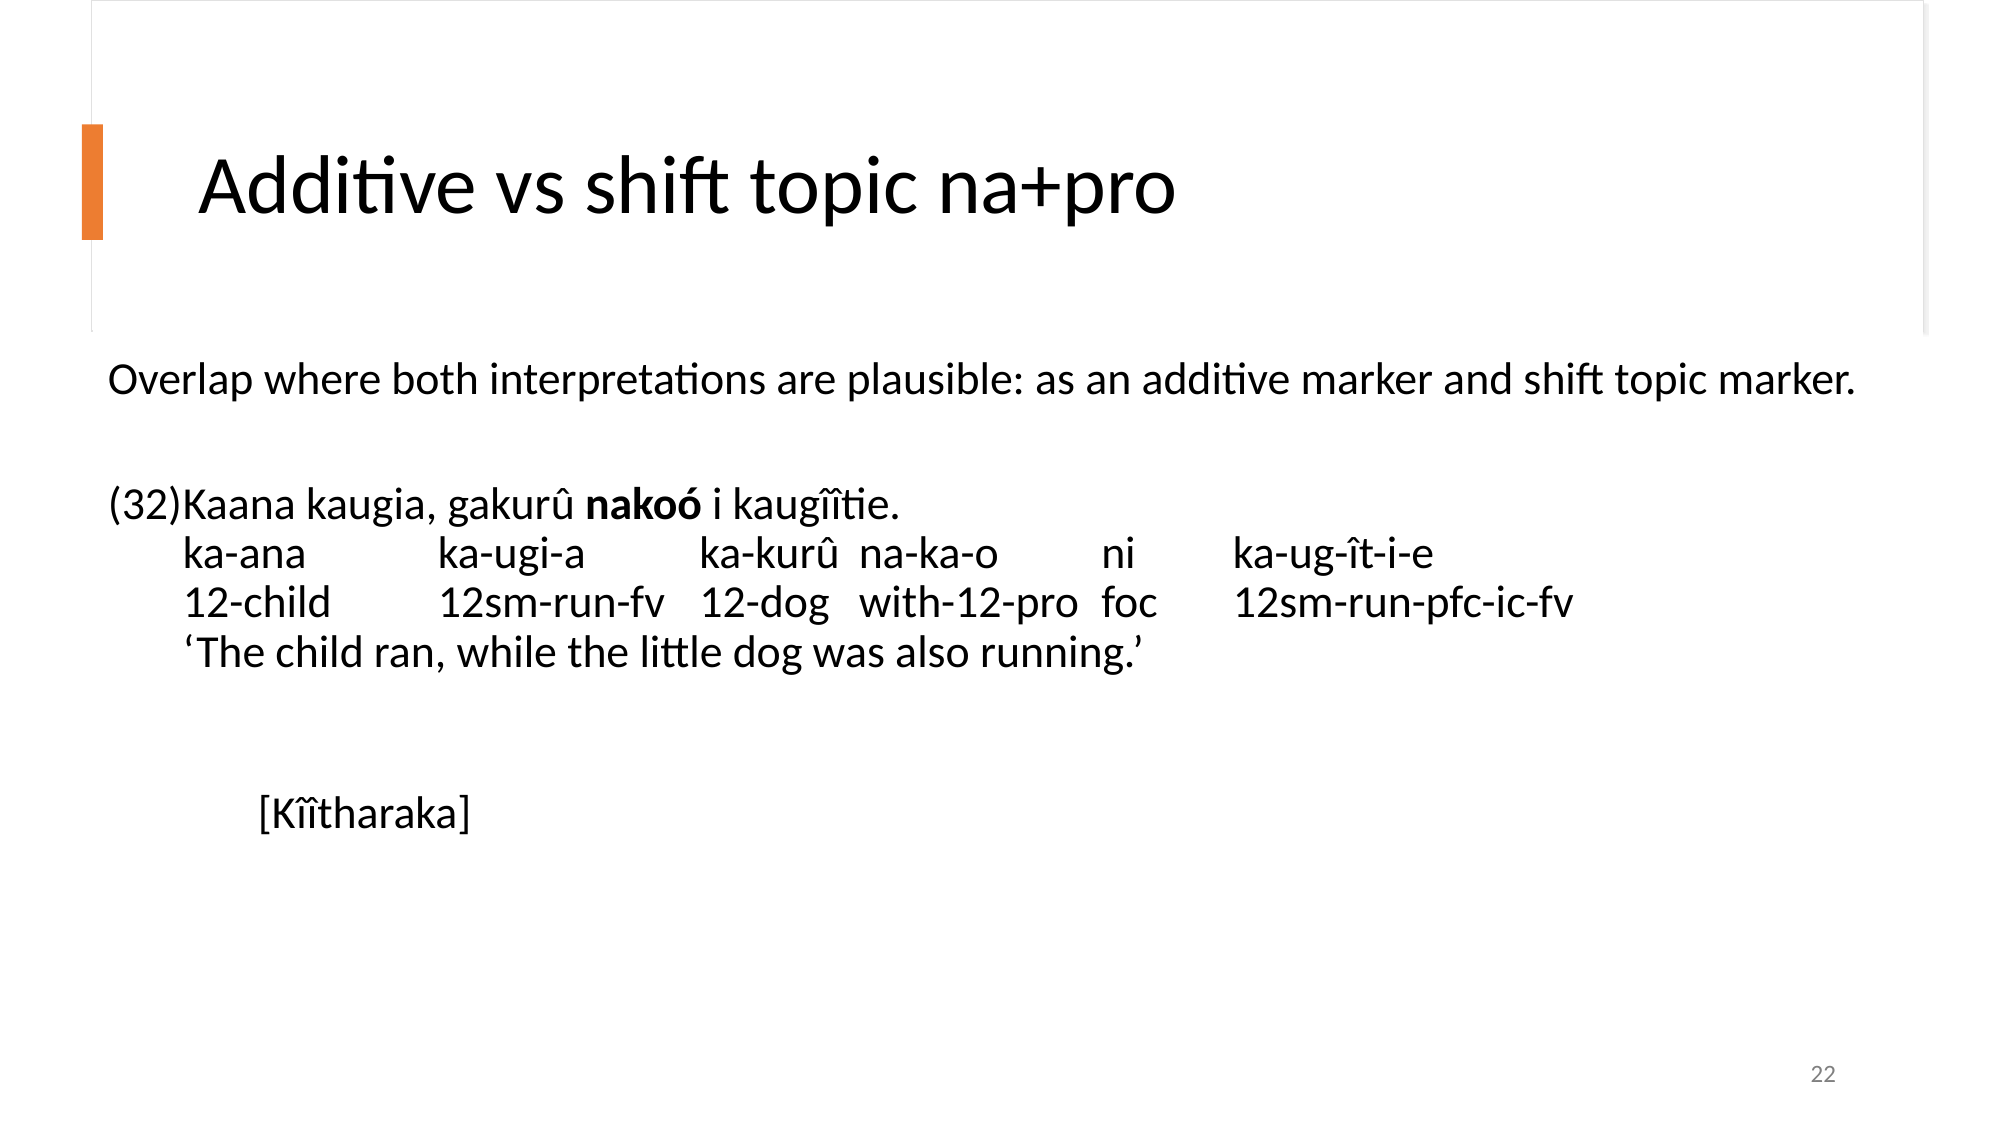

Additive vs shift topic na+pro

Overlap where both interpretations are plausible: as an additive marker and shift topic marker.

Kaana kaugia, gakurû nakoó i kaugîîtie.
ka-ana 	ka-ugi-a	ka-kurû	na-ka-o	ni	ka-ug-ît-i-e
12-child	12sm-run-fv	12-dog	with-12-pro	foc	12sm-run-pfc-ic-fv
‘The child ran, while the little dog was also running.’
																							[Kîîtharaka]
22